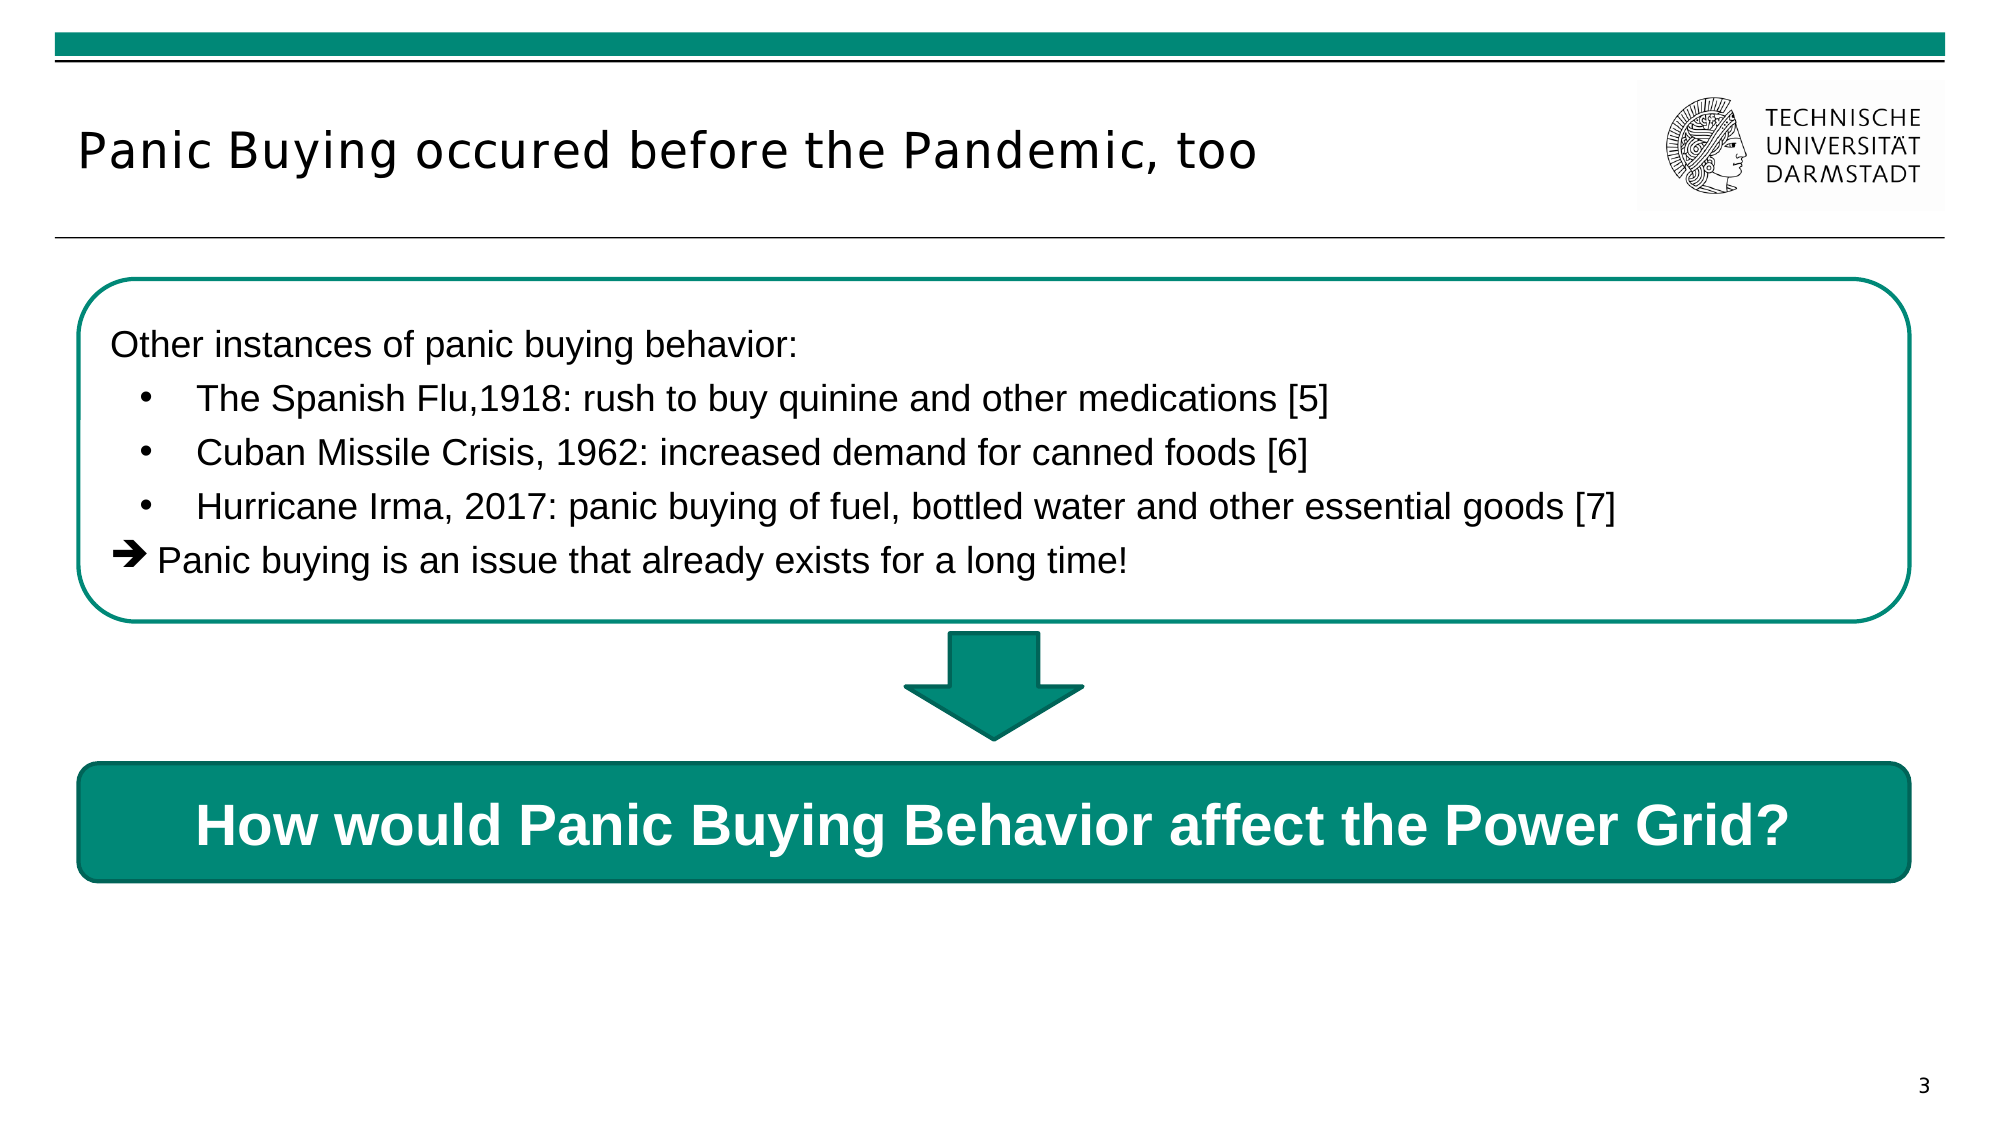

# Panic Buying occured before the Pandemic, too
Other instances of panic buying behavior:
The Spanish Flu,1918: rush to buy quinine and other medications [5]
Cuban Missile Crisis, 1962: increased demand for canned foods [6]
Hurricane Irma, 2017: panic buying of fuel, bottled water and other essential goods [7]
Panic buying is an issue that already exists for a long time!

How would Panic Buying Behavior affect the Power Grid?